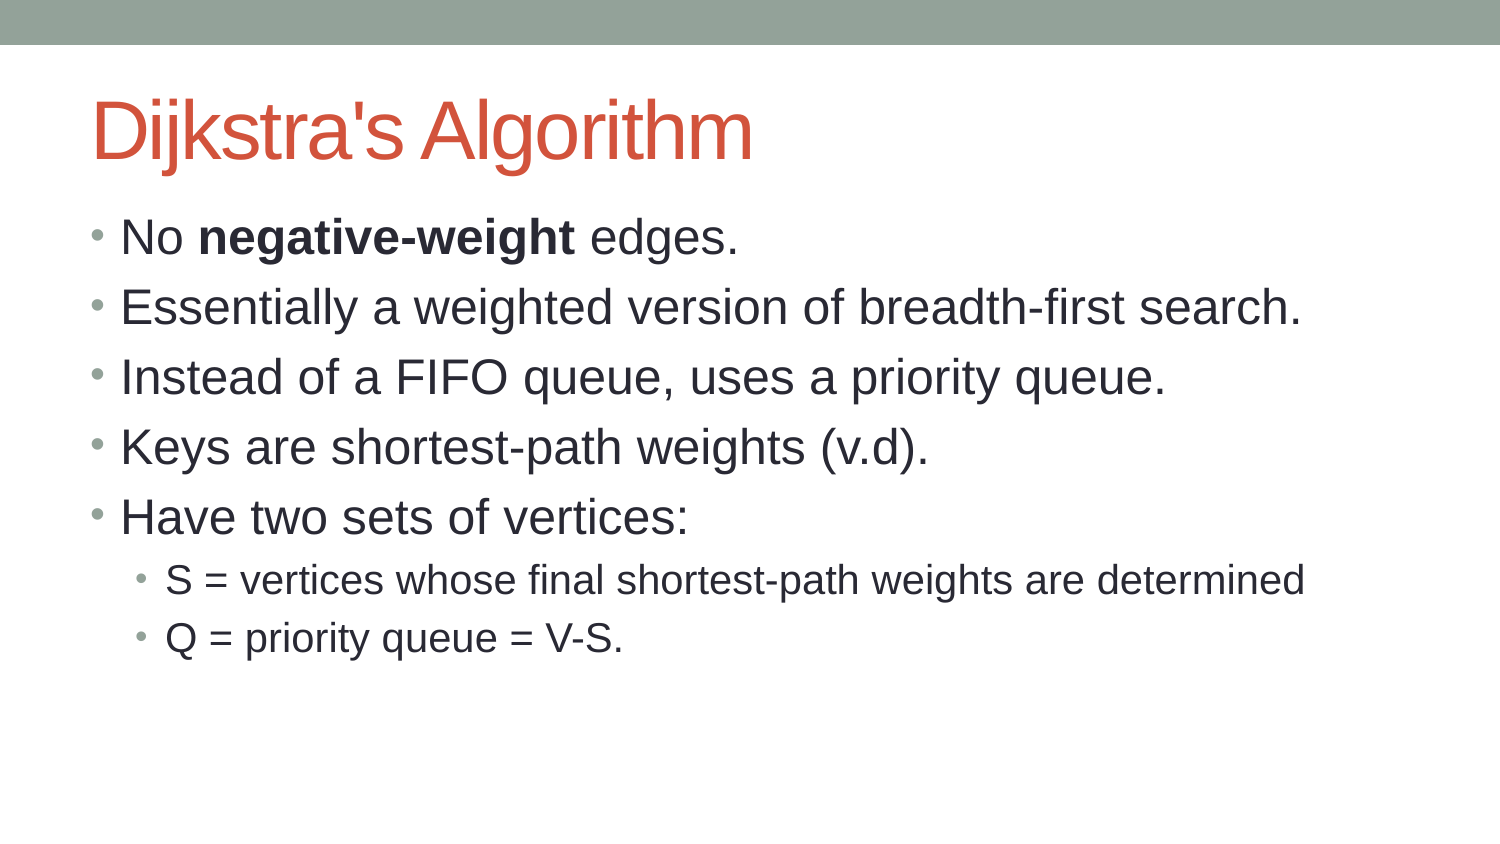

# Dijkstra's Algorithm
No negative-weight edges.
Essentially a weighted version of breadth-first search.
Instead of a FIFO queue, uses a priority queue.
Keys are shortest-path weights (v.d).
Have two sets of vertices:
S = vertices whose final shortest-path weights are determined
Q = priority queue = V-S.